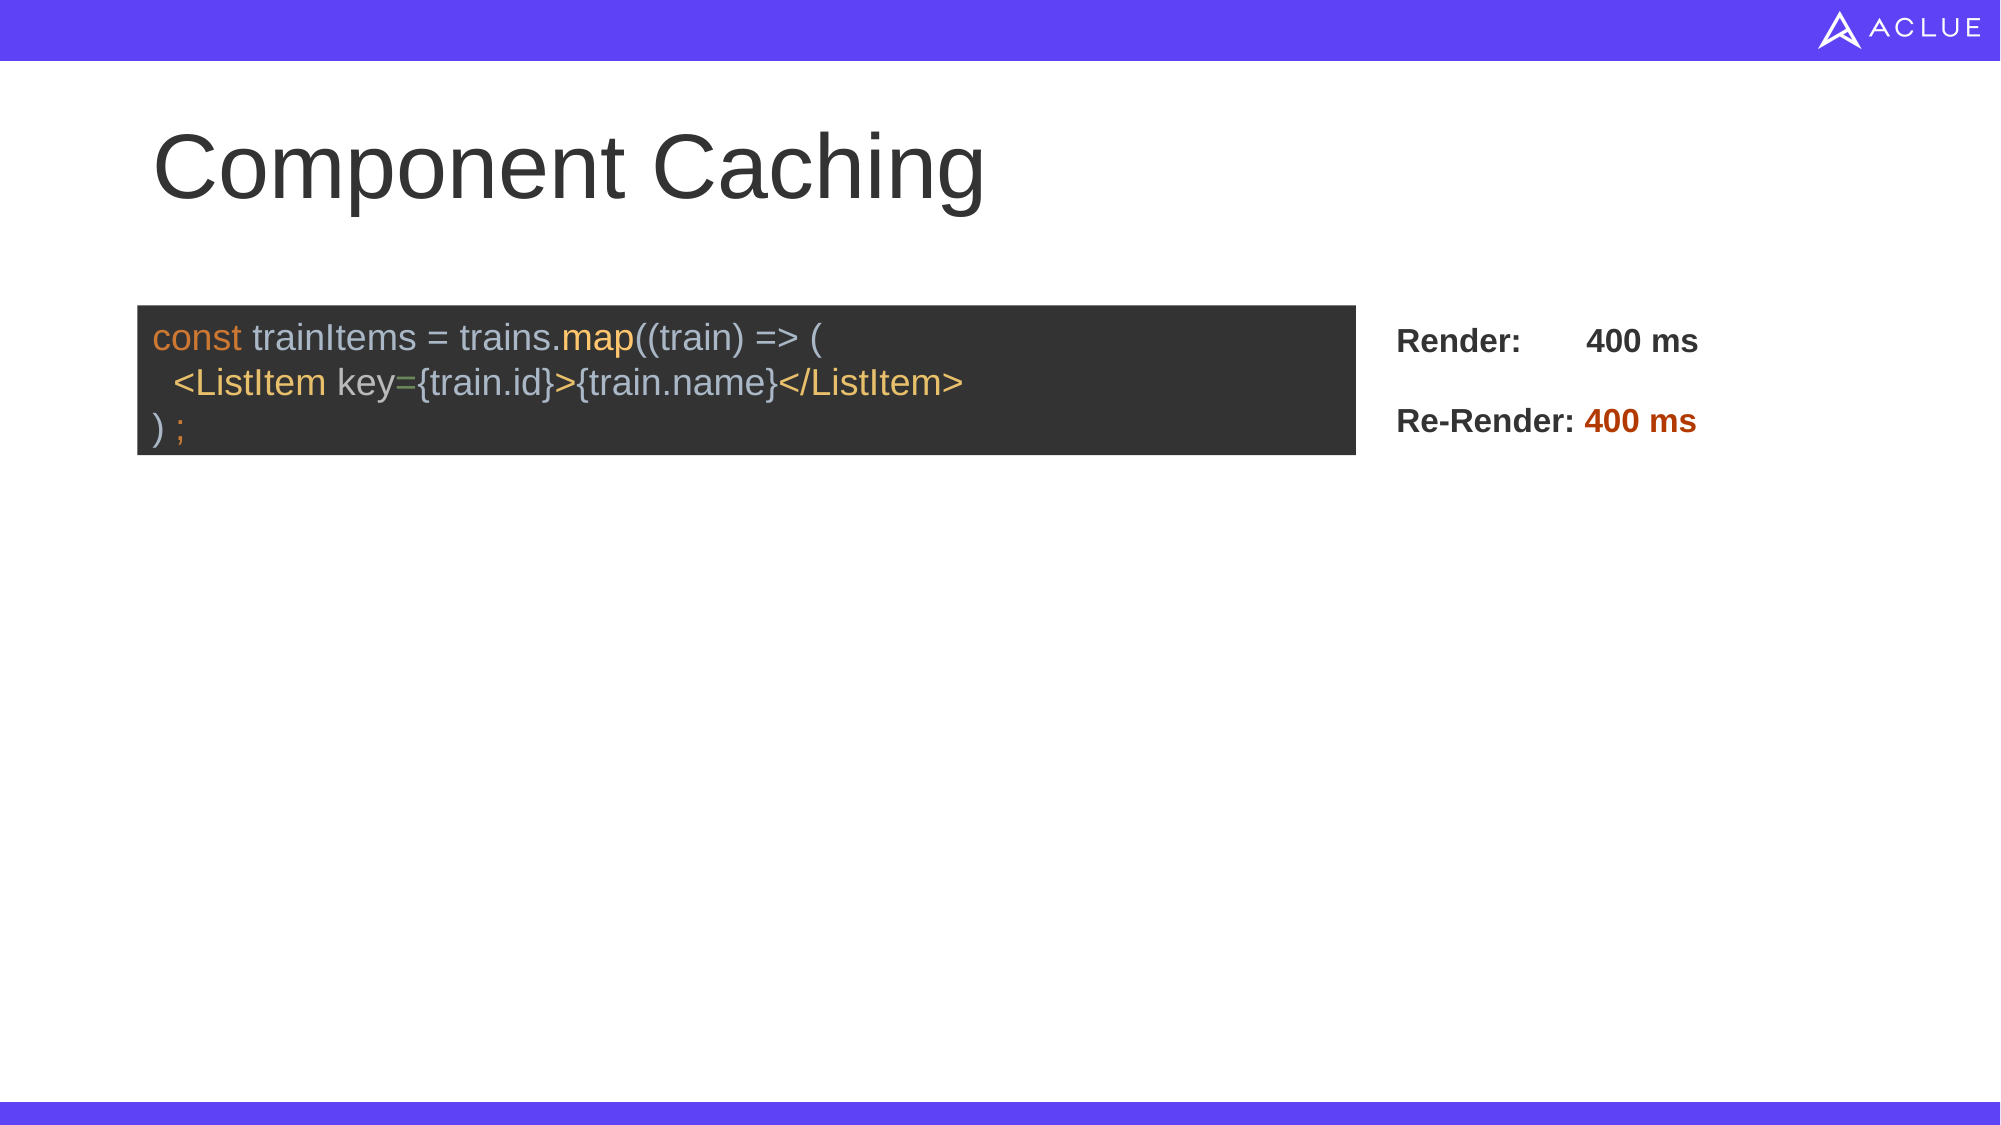

# Component Caching
const trainItems = trains.map((train) => (
  <ListItem key={train.id}>{train.name}</ListItem>
) ;
Render:       400 ms
Re-Render: 400 ms